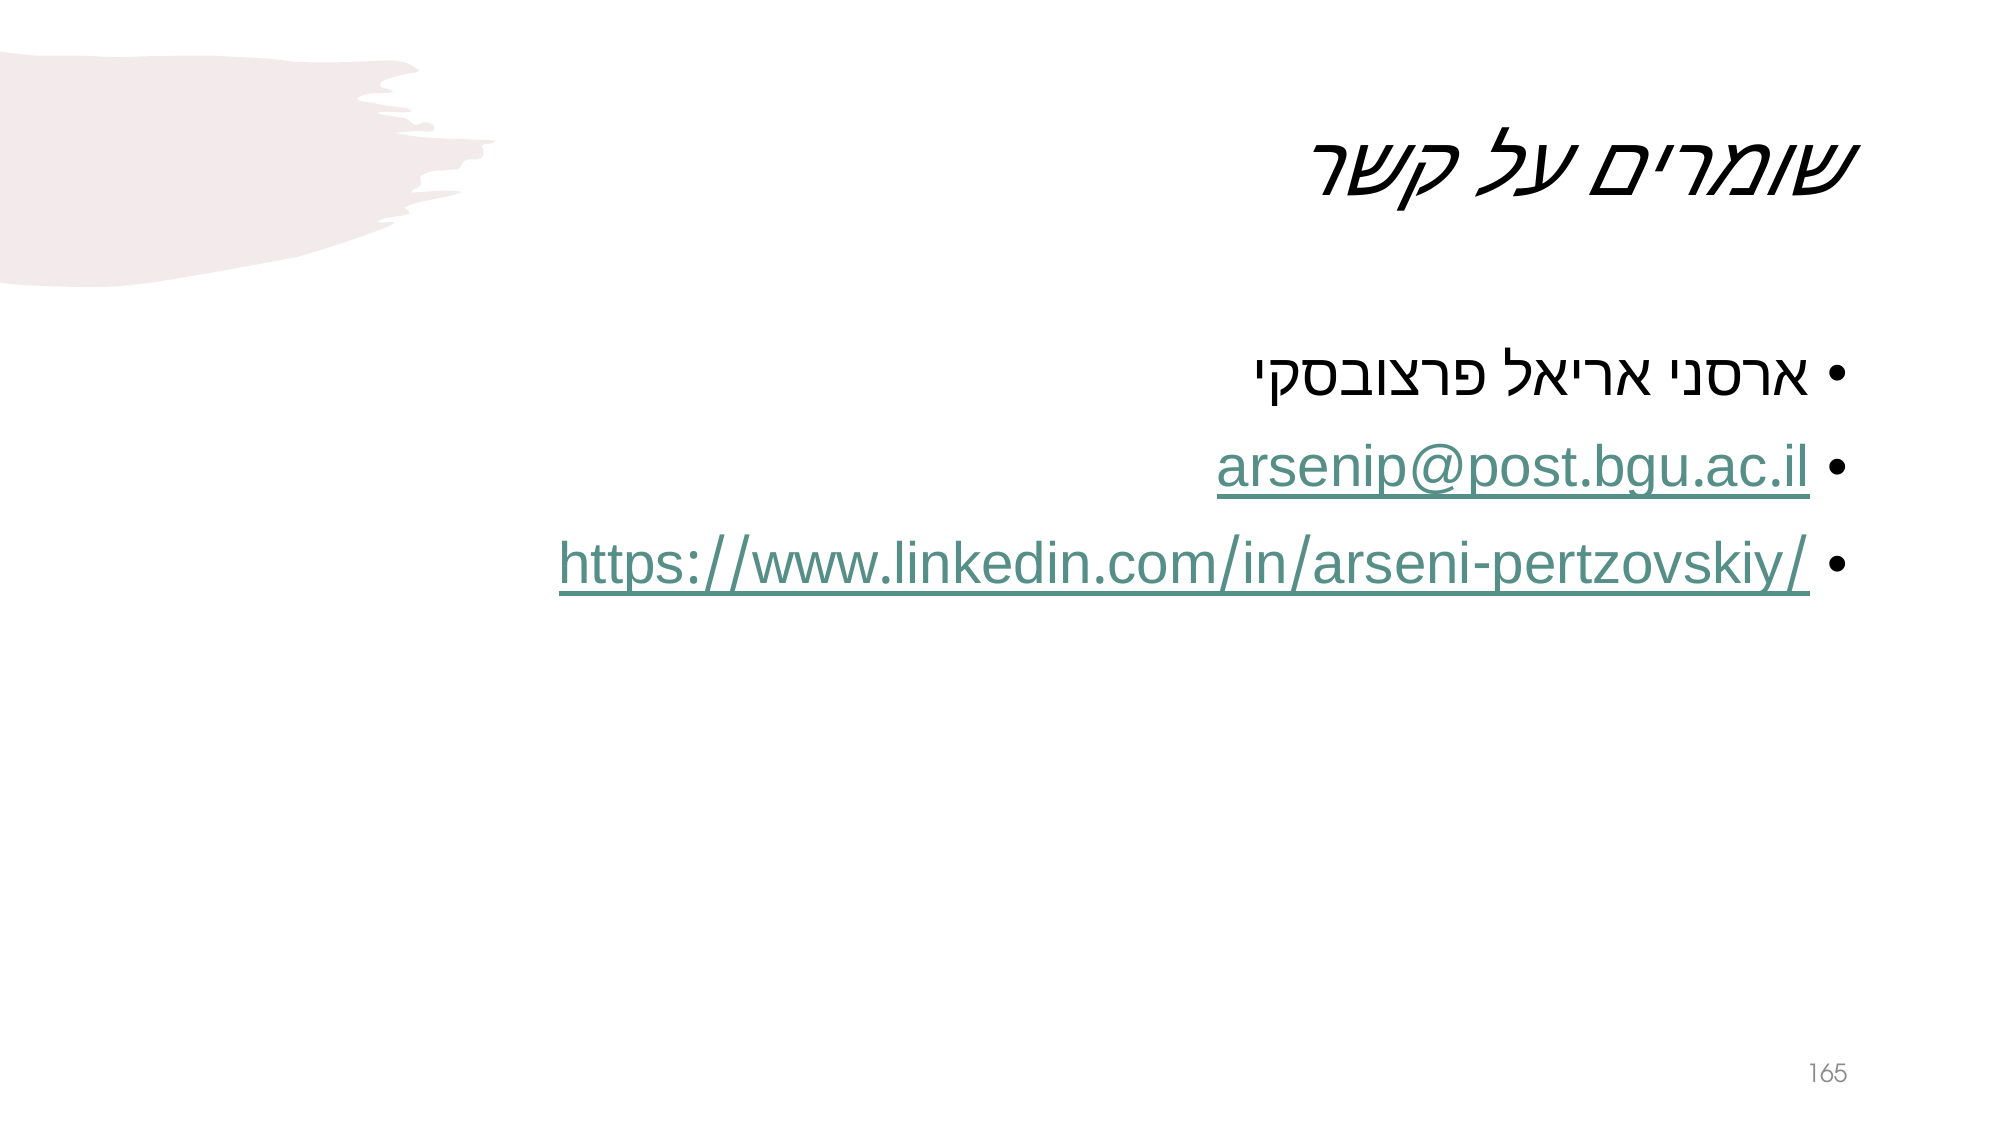

# שומרים על קשר
ארסני אריאל פרצובסקי
arsenip@post.bgu.ac.il
https://www.linkedin.com/in/arseni-pertzovskiy/

165